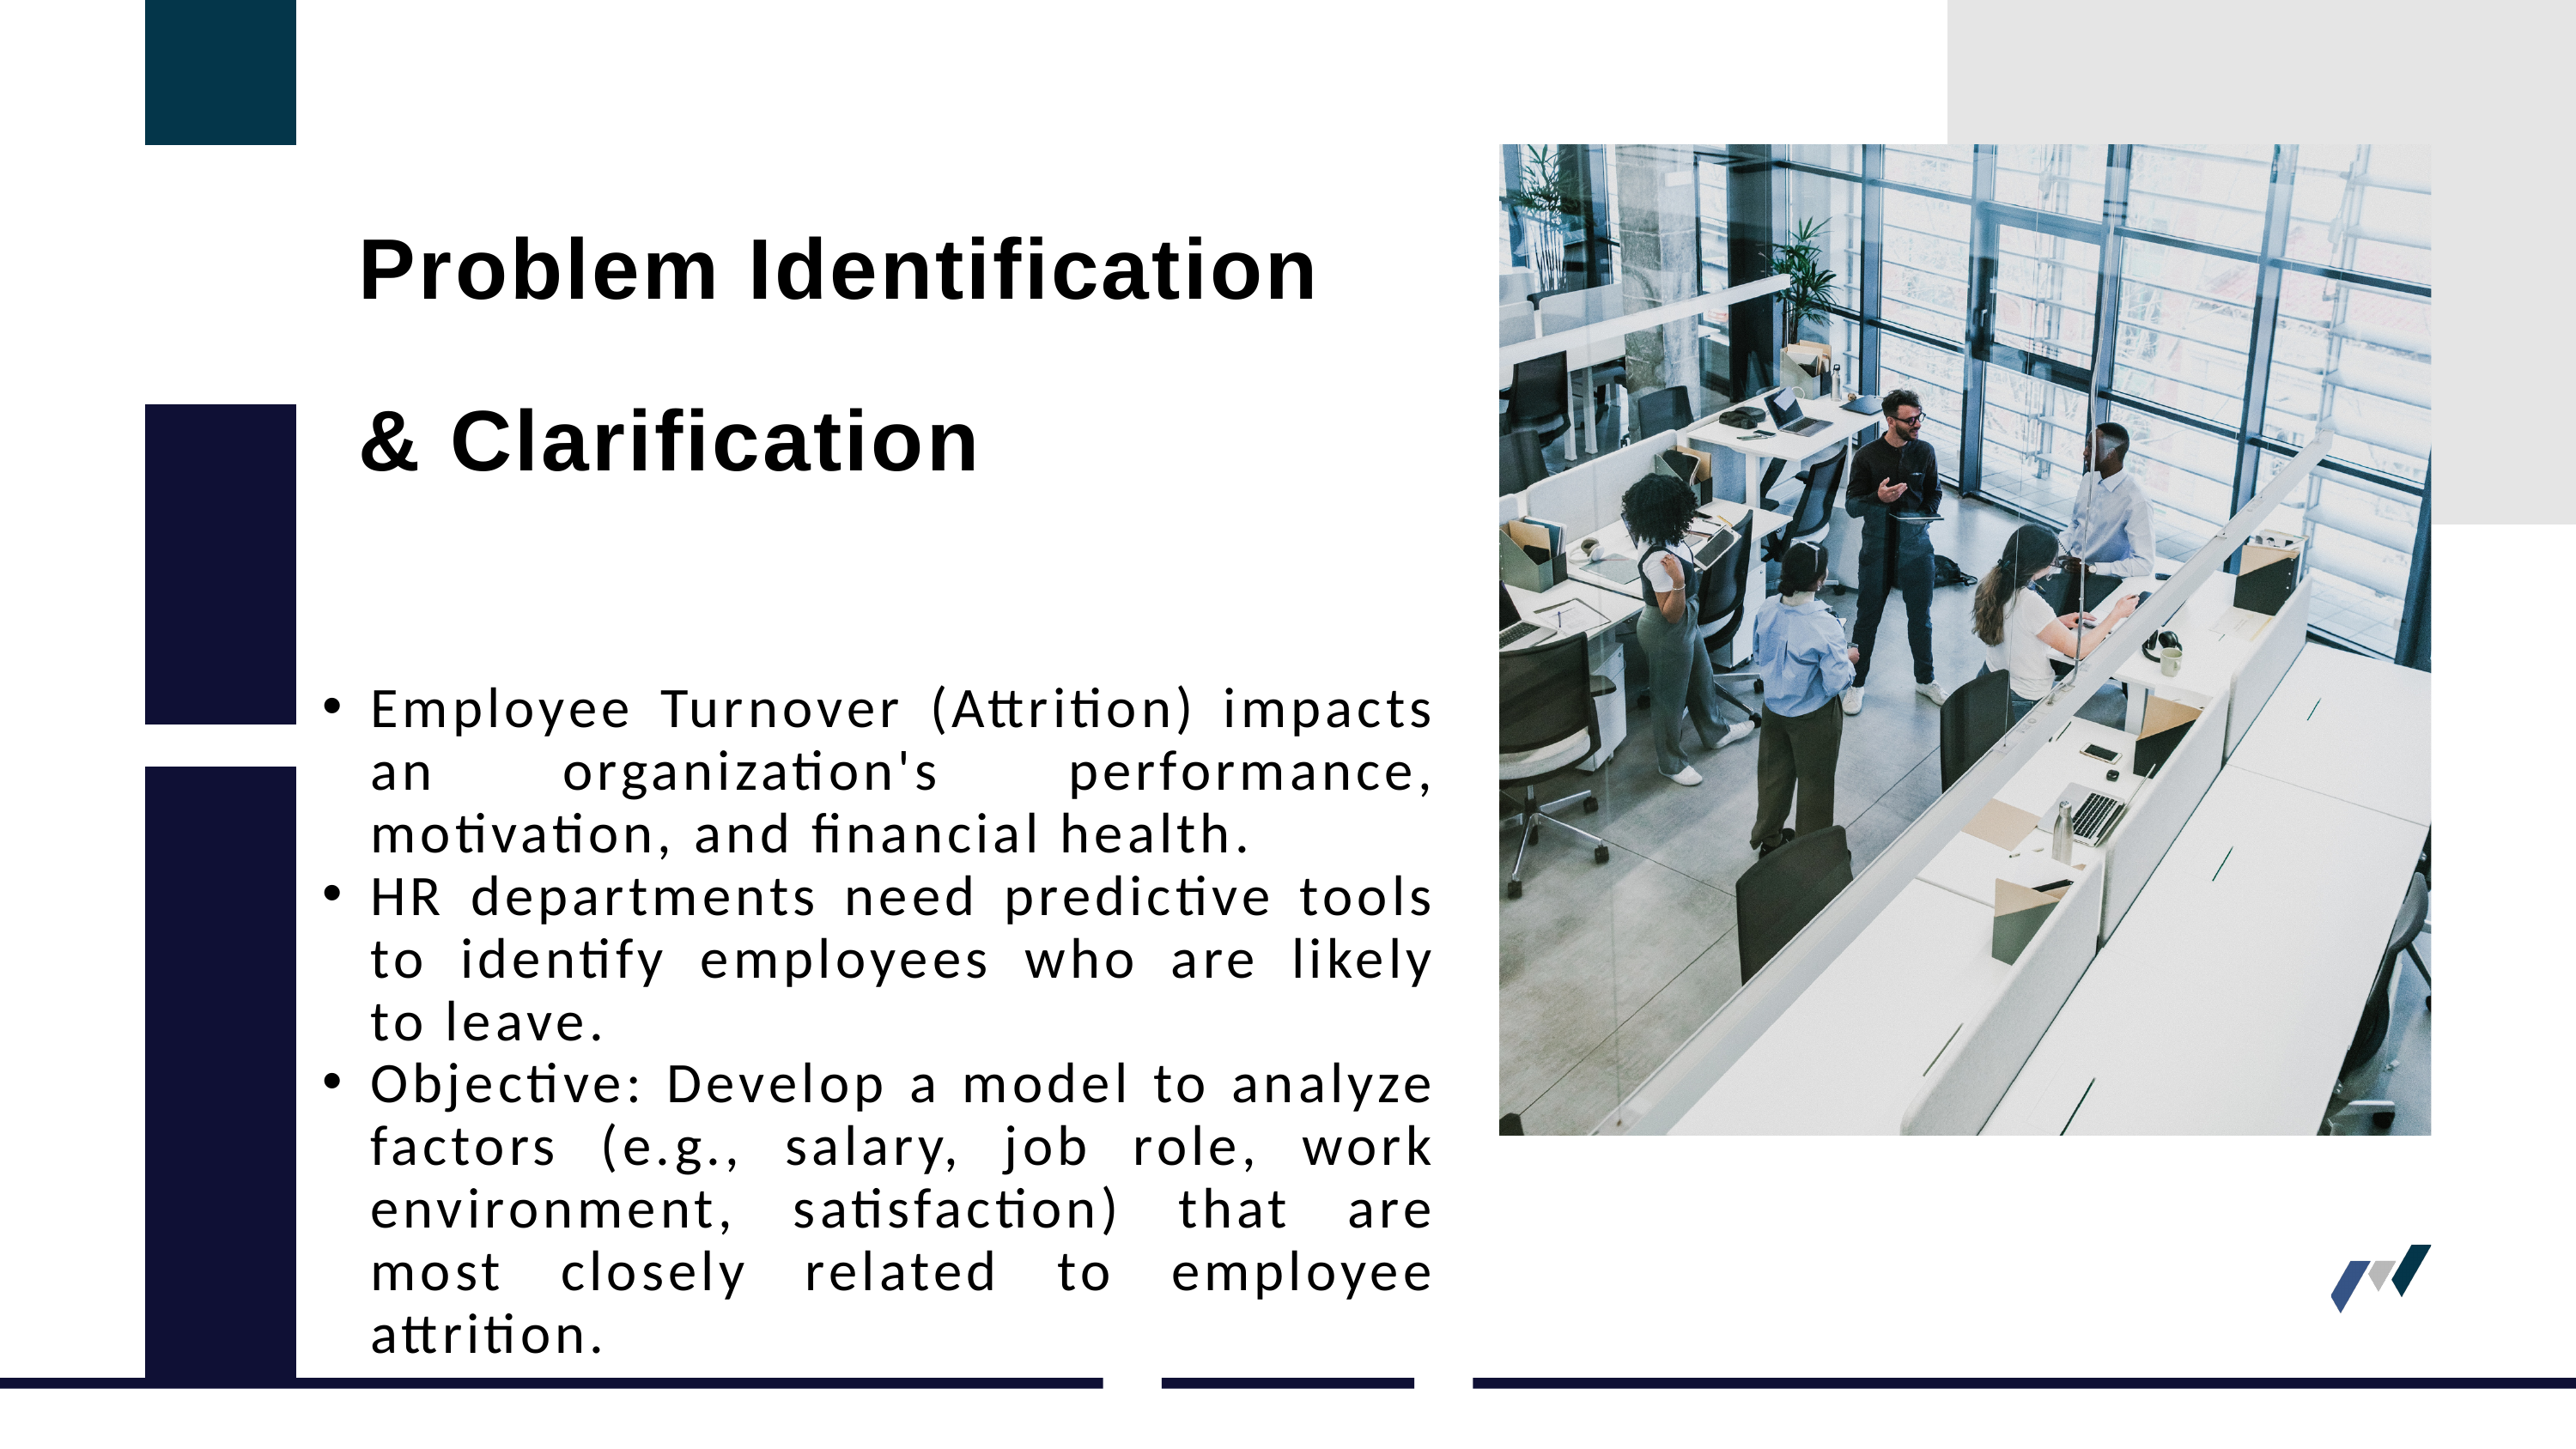

Problem Identification & Clarification

Employee Turnover (Attrition) impacts an organization's performance, motivation, and financial health.
HR departments need predictive tools to identify employees who are likely to leave.
Objective: Develop a model to analyze factors (e.g., salary, job role, work environment, satisfaction) that are most closely related to employee attrition.